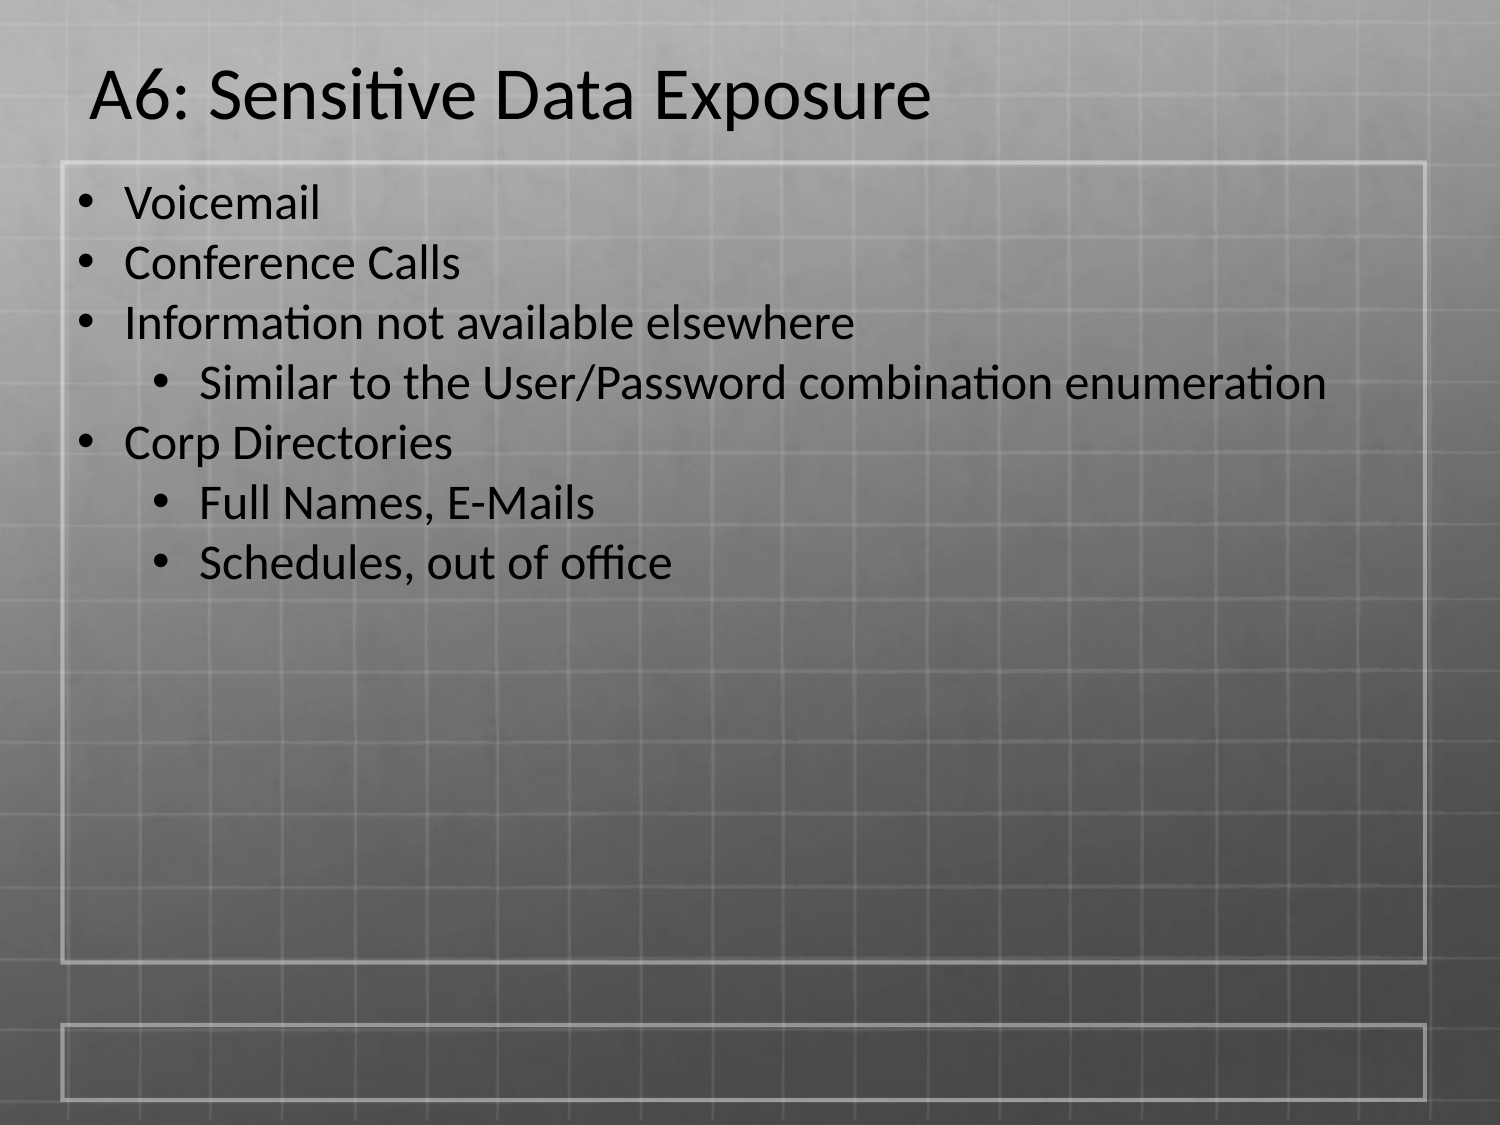

A6: Sensitive Data Exposure
Voicemail
Conference Calls
Information not available elsewhere
Similar to the User/Password combination enumeration
Corp Directories
Full Names, E-Mails
Schedules, out of office